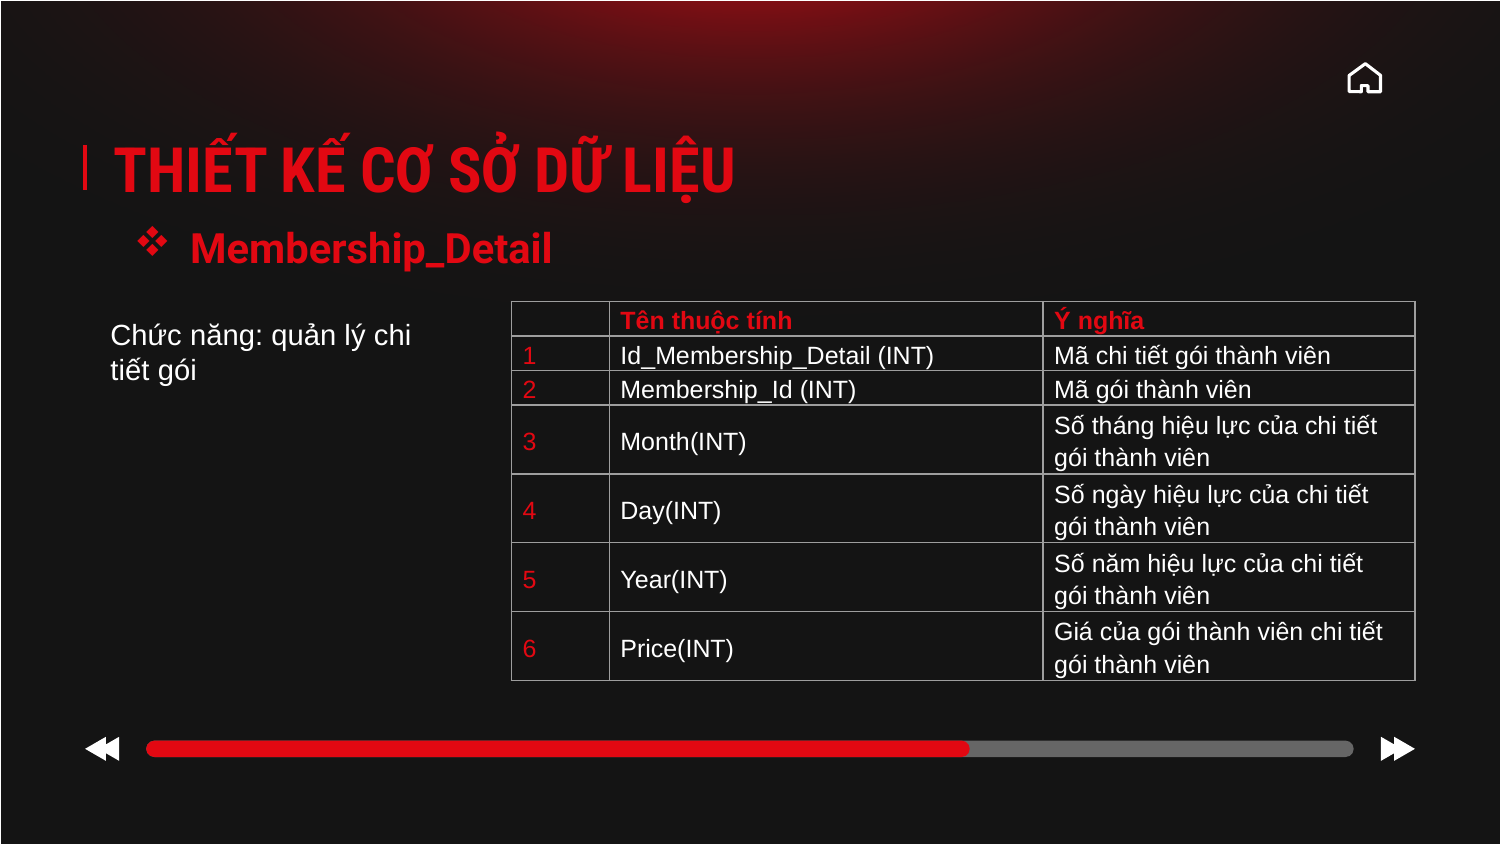

# THIẾT KẾ CƠ SỞ DỮ LIỆU
Membership_Detail
Chức năng: quản lý chi tiết gói
|  | Tên thuộc tính | Ý nghĩa |
| --- | --- | --- |
| 1 | Id\_Membership\_Detail (INT) | Mã chi tiết gói thành viên |
| 2 | Membership\_Id (INT) | Mã gói thành viên |
| 3 | Month(INT) | Số tháng hiệu lực của chi tiết gói thành viên |
| 4 | Day(INT) | Số ngày hiệu lực của chi tiết gói thành viên |
| 5 | Year(INT) | Số năm hiệu lực của chi tiết gói thành viên |
| 6 | Price(INT) | Giá của gói thành viên chi tiết gói thành viên |